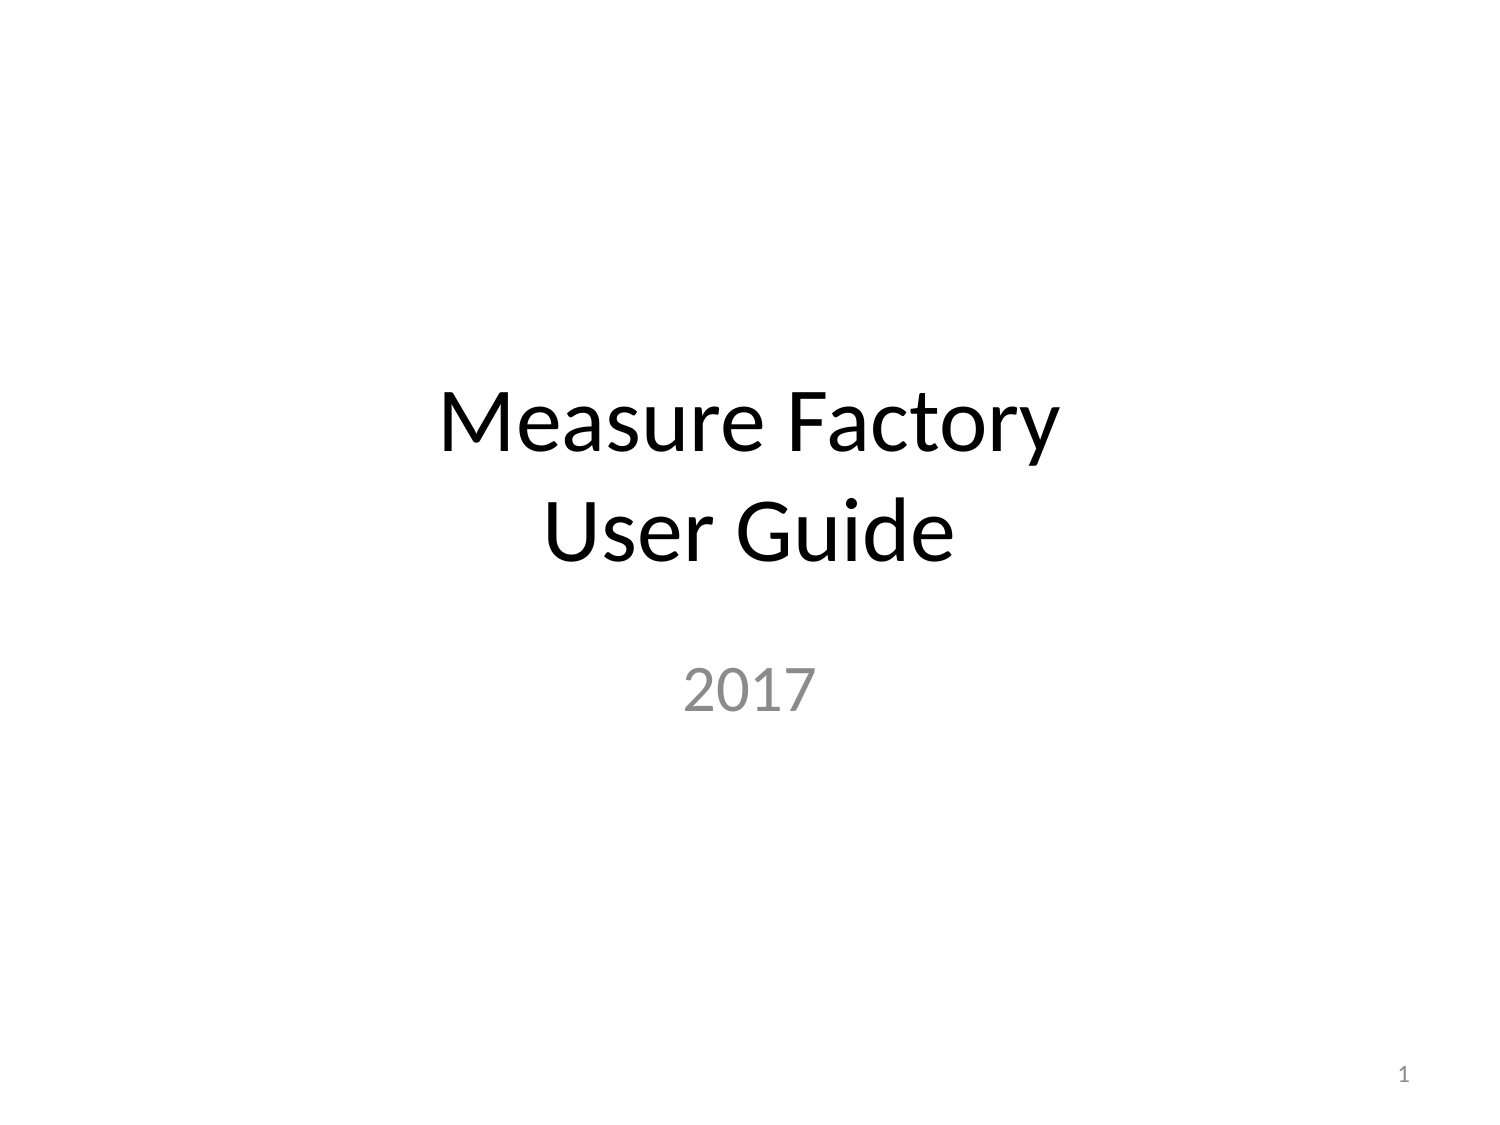

# Measure Factory User Guide
2017
1